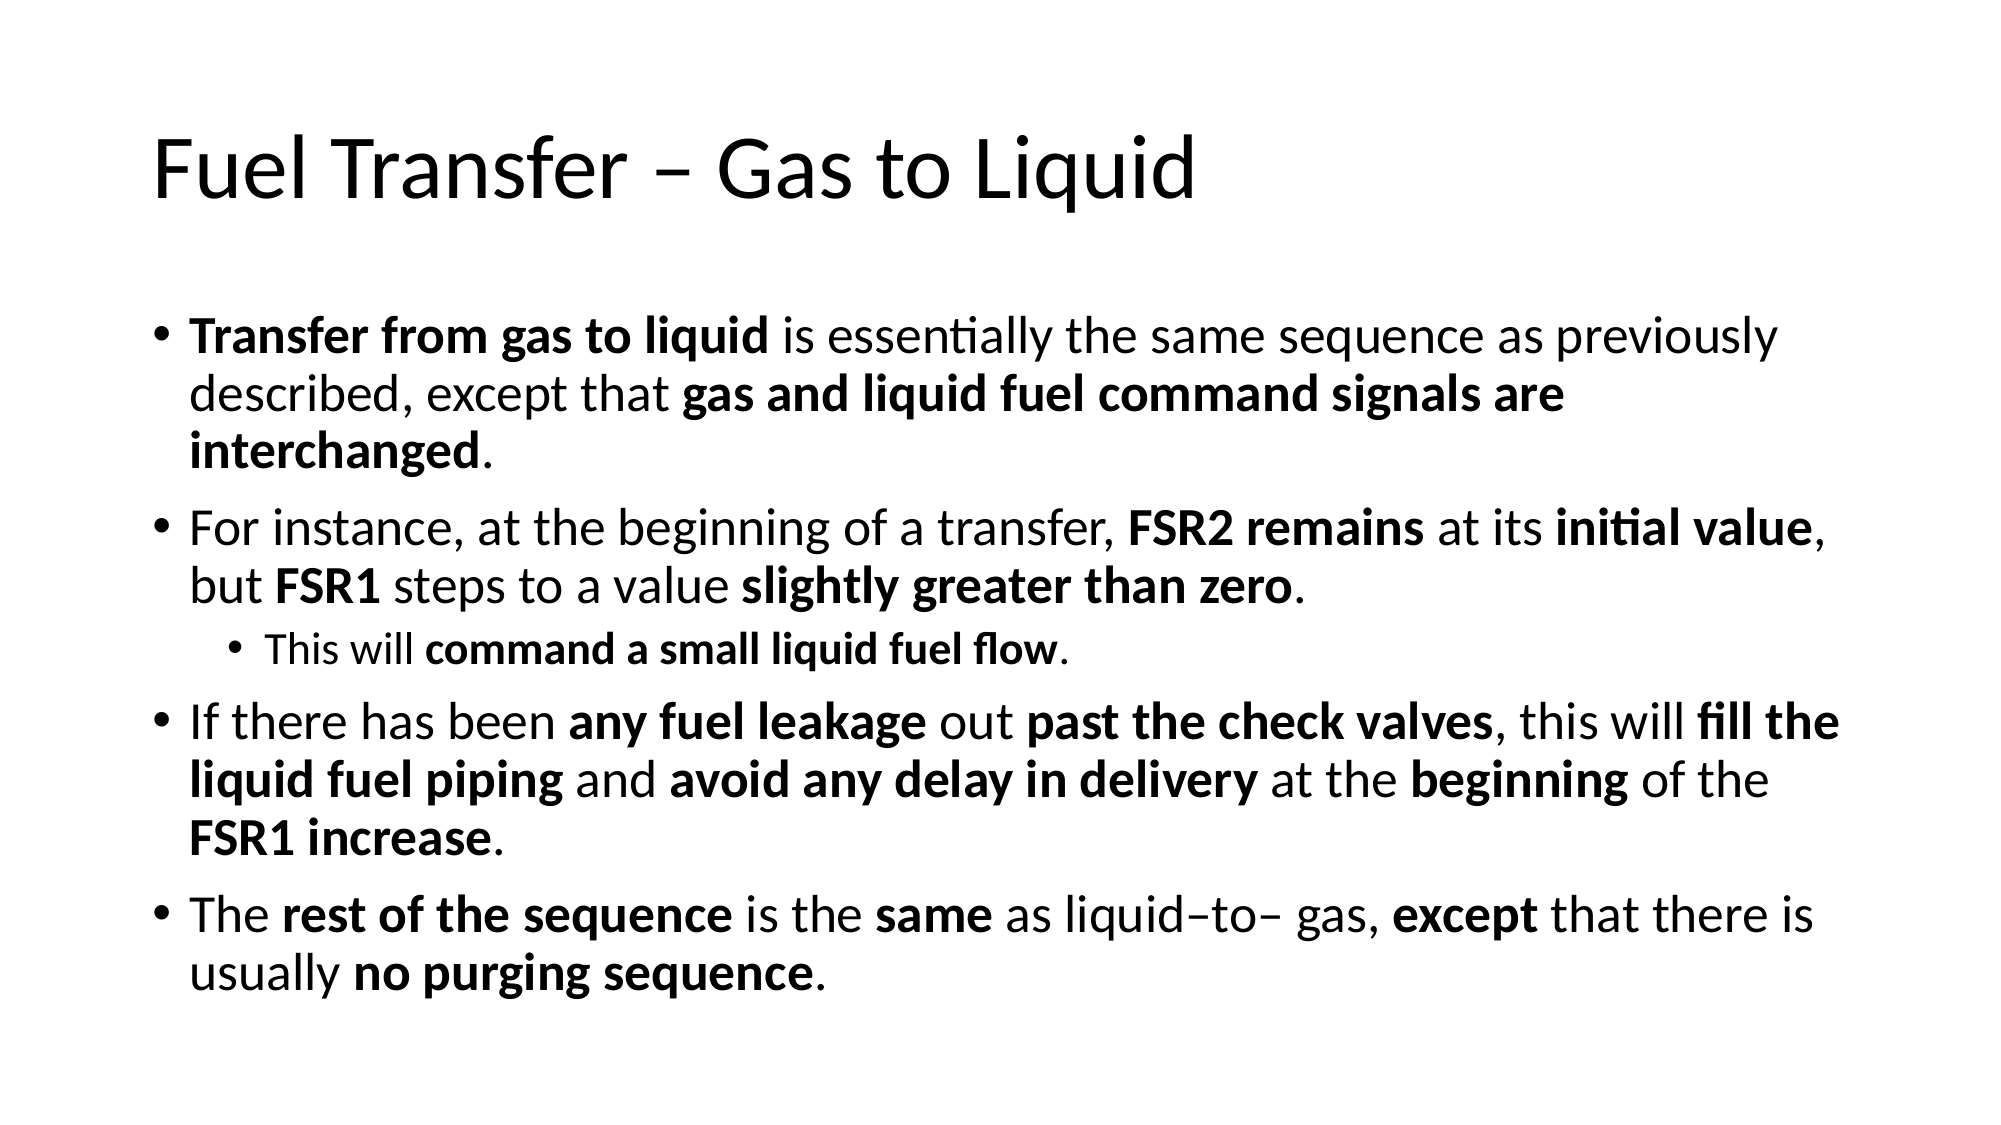

# Fuel Transfer – Gas to Liquid
Transfer from gas to liquid is essentially the same sequence as previously described, except that gas and liquid fuel command signals are interchanged.
For instance, at the beginning of a transfer, FSR2 remains at its initial value, but FSR1 steps to a value slightly greater than zero.
This will command a small liquid fuel flow.
If there has been any fuel leakage out past the check valves, this will fill the liquid fuel piping and avoid any delay in delivery at the beginning of the FSR1 increase.
The rest of the sequence is the same as liquid–to– gas, except that there is usually no purging sequence.